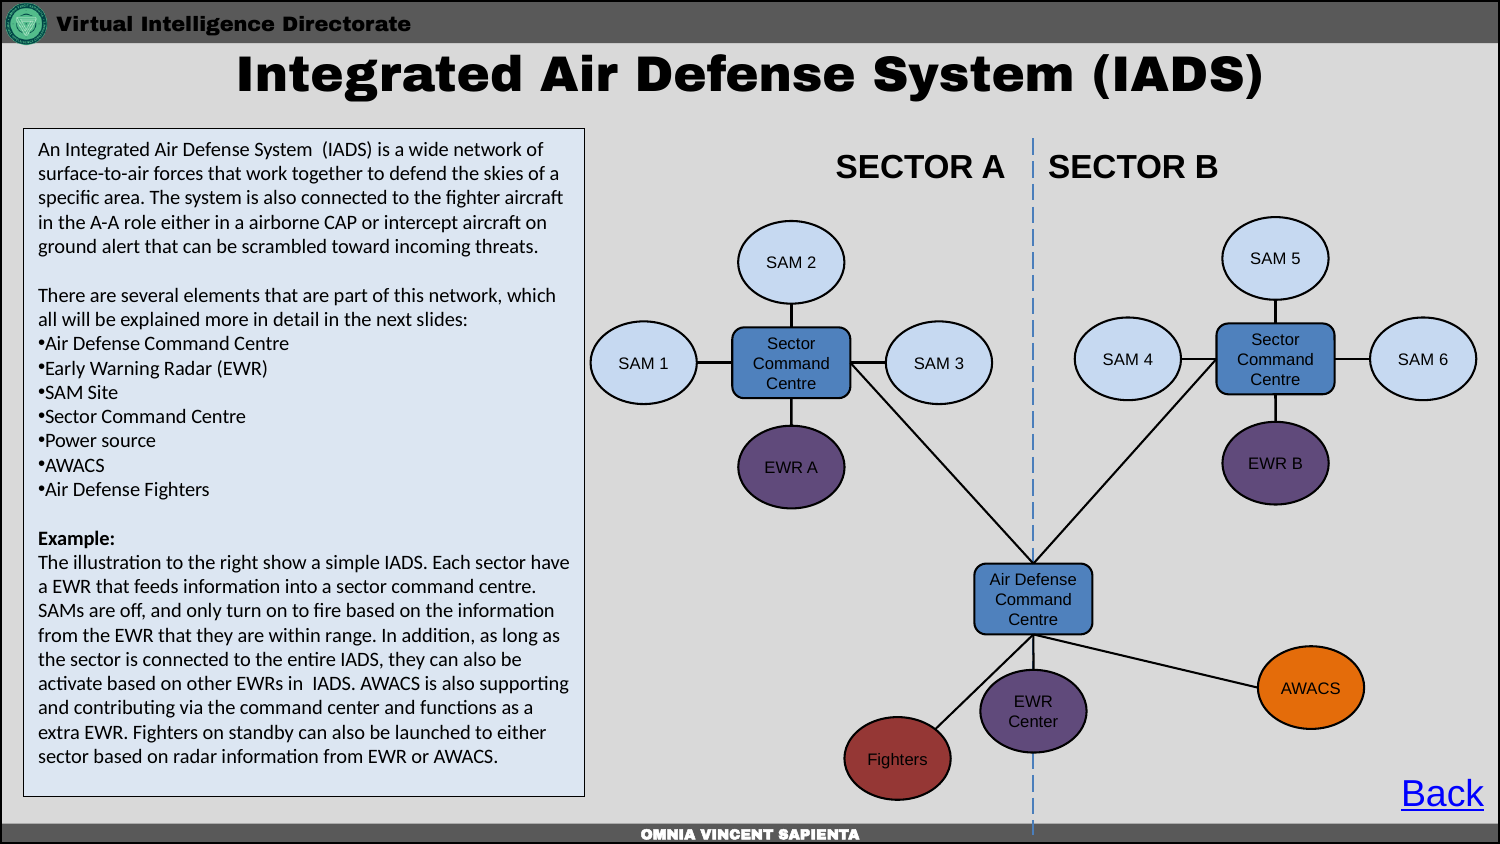

# Integrated Air Defense System (IADS)
An Integrated Air Defense System  (IADS) is a wide network of surface-to-air forces that work together to defend the skies of a specific area. The system is also connected to the fighter aircraft in the A-A role either in a airborne CAP or intercept aircraft on ground alert that can be scrambled toward incoming threats.

There are several elements that are part of this network, which all will be explained more in detail in the next slides:
Air Defense Command Centre
Early Warning Radar (EWR)
SAM Site
Sector Command Centre
Power source
AWACS
Air Defense Fighters

Example:
The illustration to the right show a simple IADS. Each sector have a EWR that feeds information into a sector command centre.  SAMs are off, and only turn on to fire based on the information from the EWR that they are within range. In addition, as long as the sector is connected to the entire IADS, they can also be activate based on other EWRs in  IADS. AWACS is also supporting and contributing via the command center and functions as a extra EWR. Fighters on standby can also be launched to either sector based on radar information from EWR or AWACS.

SECTOR A
SECTOR B
A
A
B
B
SAM 5
SAM 2
C
C
D
D
SAM 4
SAM 6
SAM 1
SAM 3
Sector Command Centre
Sector Command Centre
E
E
F
F
EWR B
EWR A
Air Defense Command Centre
AWACS
EWR Center
Fighters
Back